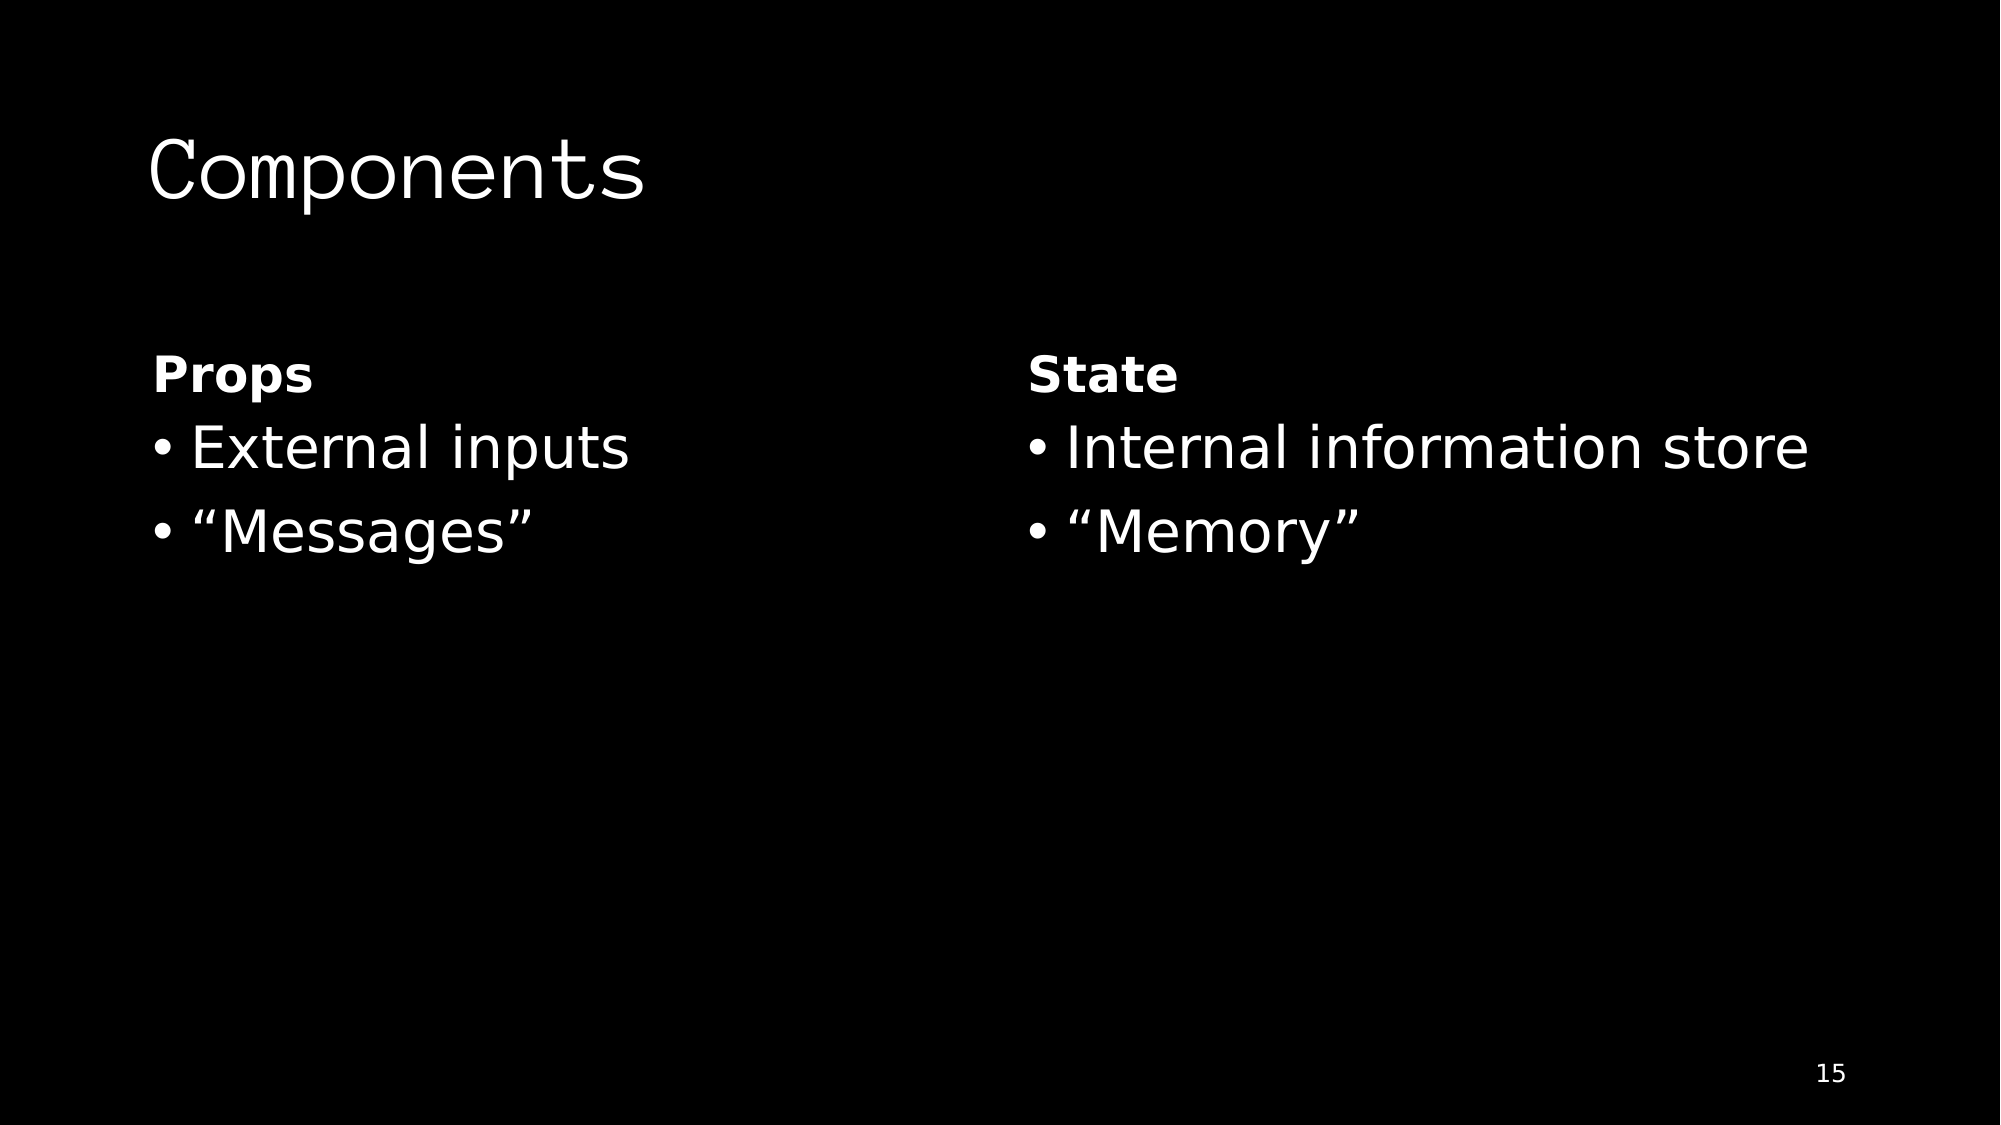

# Components
Props
State
External inputs
“Messages”
Internal information store
“Memory”
15